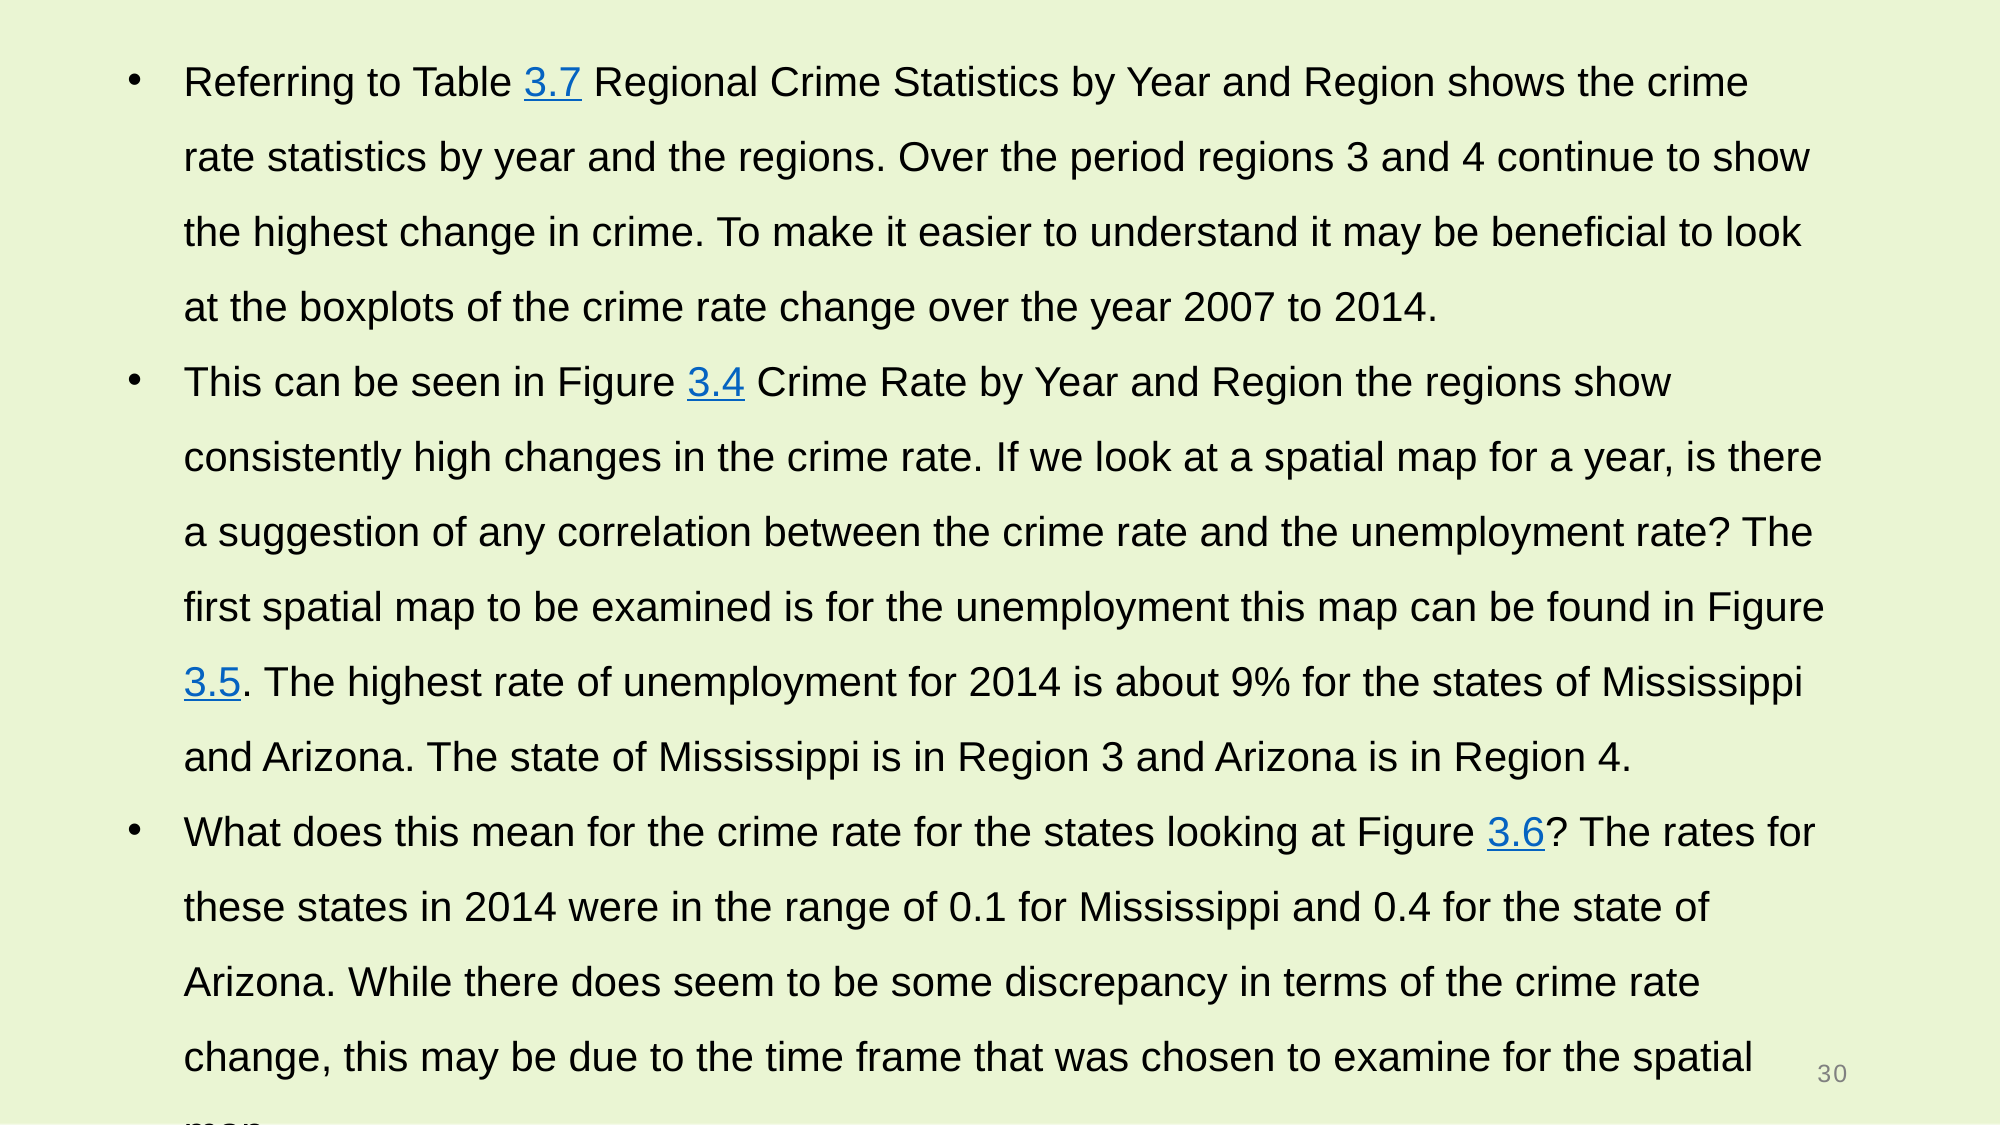

Referring to Table 3.7 Regional Crime Statistics by Year and Region shows the crime rate statistics by year and the regions. Over the period regions 3 and 4 continue to show the highest change in crime. To make it easier to understand it may be beneficial to look at the boxplots of the crime rate change over the year 2007 to 2014.
This can be seen in Figure 3.4 Crime Rate by Year and Region the regions show consistently high changes in the crime rate. If we look at a spatial map for a year, is there a suggestion of any correlation between the crime rate and the unemployment rate? The first spatial map to be examined is for the unemployment this map can be found in Figure 3.5. The highest rate of unemployment for 2014 is about 9% for the states of Mississippi and Arizona. The state of Mississippi is in Region 3 and Arizona is in Region 4.
What does this mean for the crime rate for the states looking at Figure 3.6? The rates for these states in 2014 were in the range of 0.1 for Mississippi and 0.4 for the state of Arizona. While there does seem to be some discrepancy in terms of the crime rate change, this may be due to the time frame that was chosen to examine for the spatial map.
30